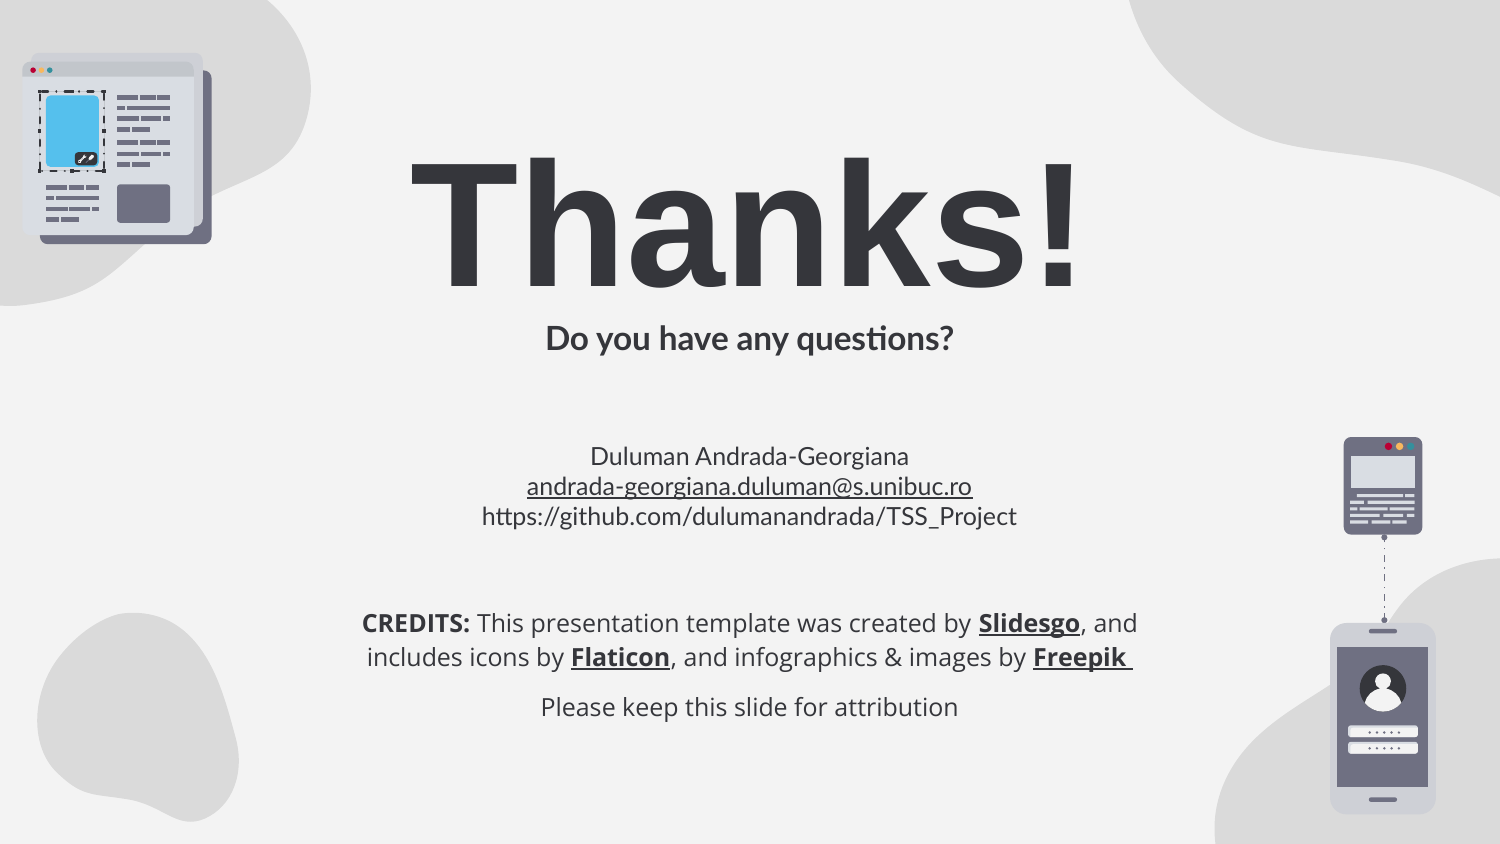

# Thanks!
Do you have any questions?

Duluman Andrada-Georgiana
andrada-georgiana.duluman@s.unibuc.ro
https://github.com/dulumanandrada/TSS_Project

Please keep this slide for attribution